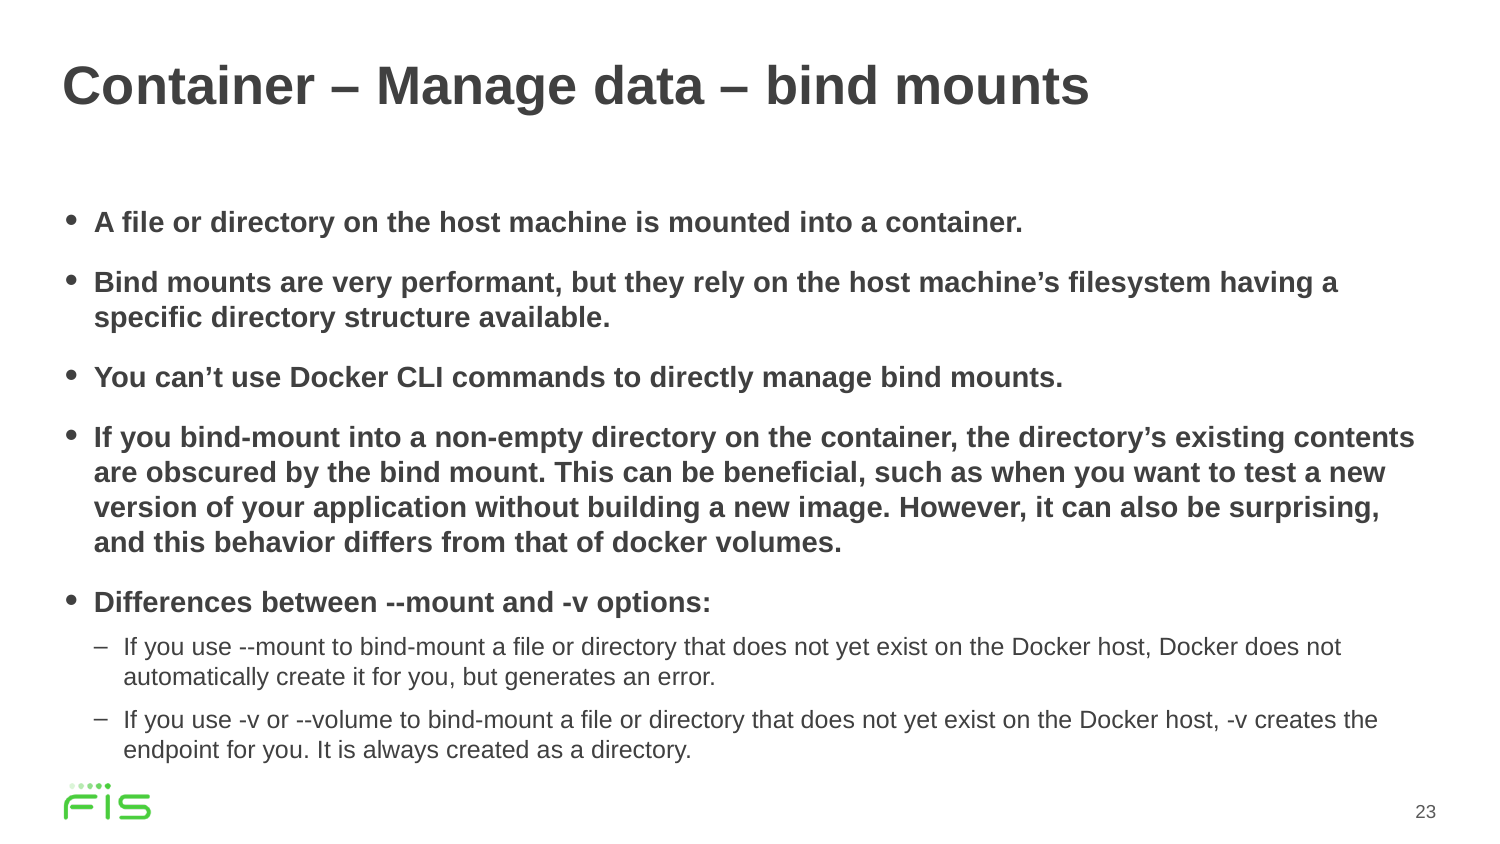

# Container – Manage data – bind mounts
A file or directory on the host machine is mounted into a container.
Bind mounts are very performant, but they rely on the host machine’s filesystem having a specific directory structure available.
You can’t use Docker CLI commands to directly manage bind mounts.
If you bind-mount into a non-empty directory on the container, the directory’s existing contents are obscured by the bind mount. This can be beneficial, such as when you want to test a new version of your application without building a new image. However, it can also be surprising, and this behavior differs from that of docker volumes.
Differences between --mount and -v options:
If you use --mount to bind-mount a file or directory that does not yet exist on the Docker host, Docker does not automatically create it for you, but generates an error.
If you use -v or --volume to bind-mount a file or directory that does not yet exist on the Docker host, -v creates the endpoint for you. It is always created as a directory.
23